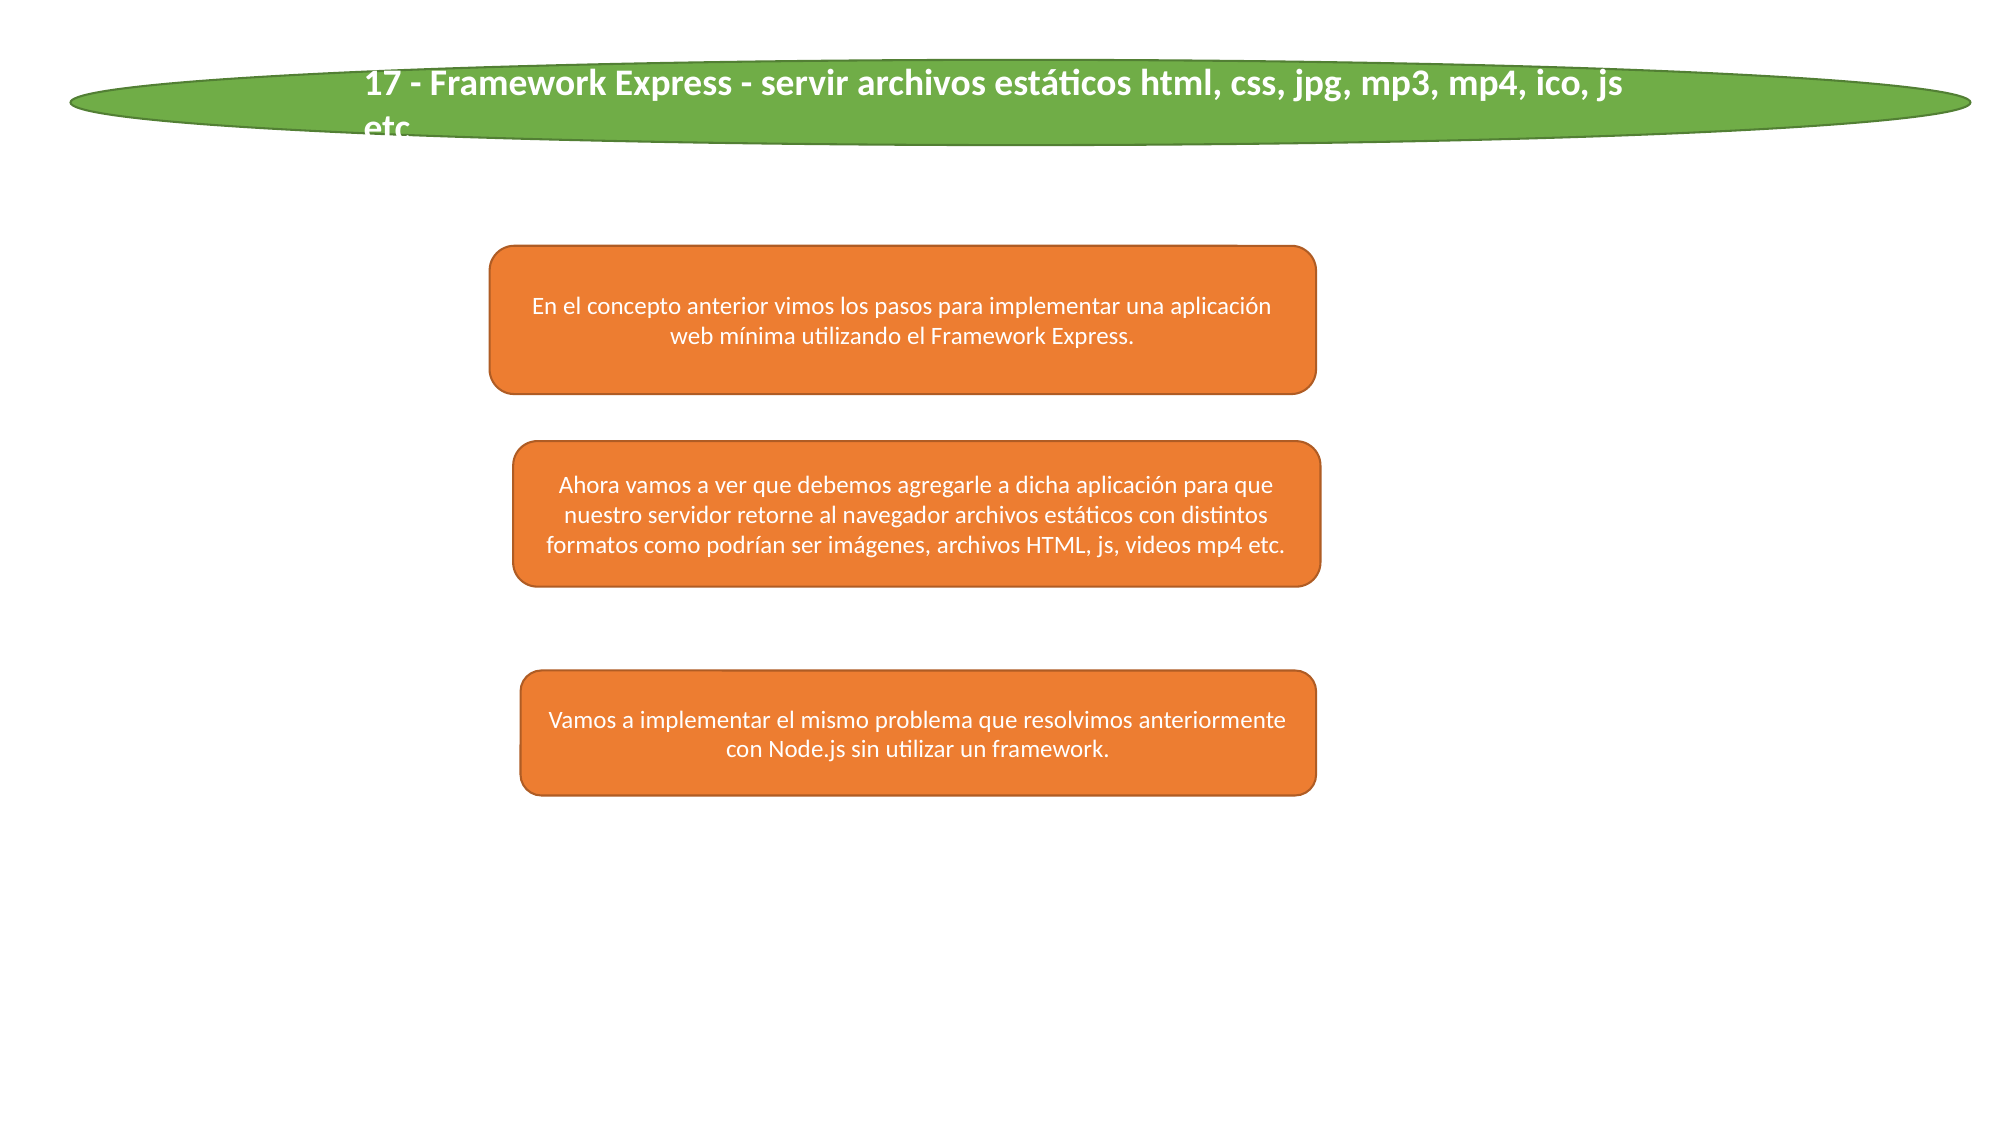

17 - Framework Express - servir archivos estáticos html, css, jpg, mp3, mp4, ico, js etc

En el concepto anterior vimos los pasos para implementar una aplicación web mínima utilizando el Framework Express.

Ahora vamos a ver que debemos agregarle a dicha aplicación para que nuestro servidor retorne al navegador archivos estáticos con distintos formatos como podrían ser imágenes, archivos HTML, js, videos mp4 etc.
Vamos a implementar el mismo problema que resolvimos anteriormente con Node.js sin utilizar un framework.